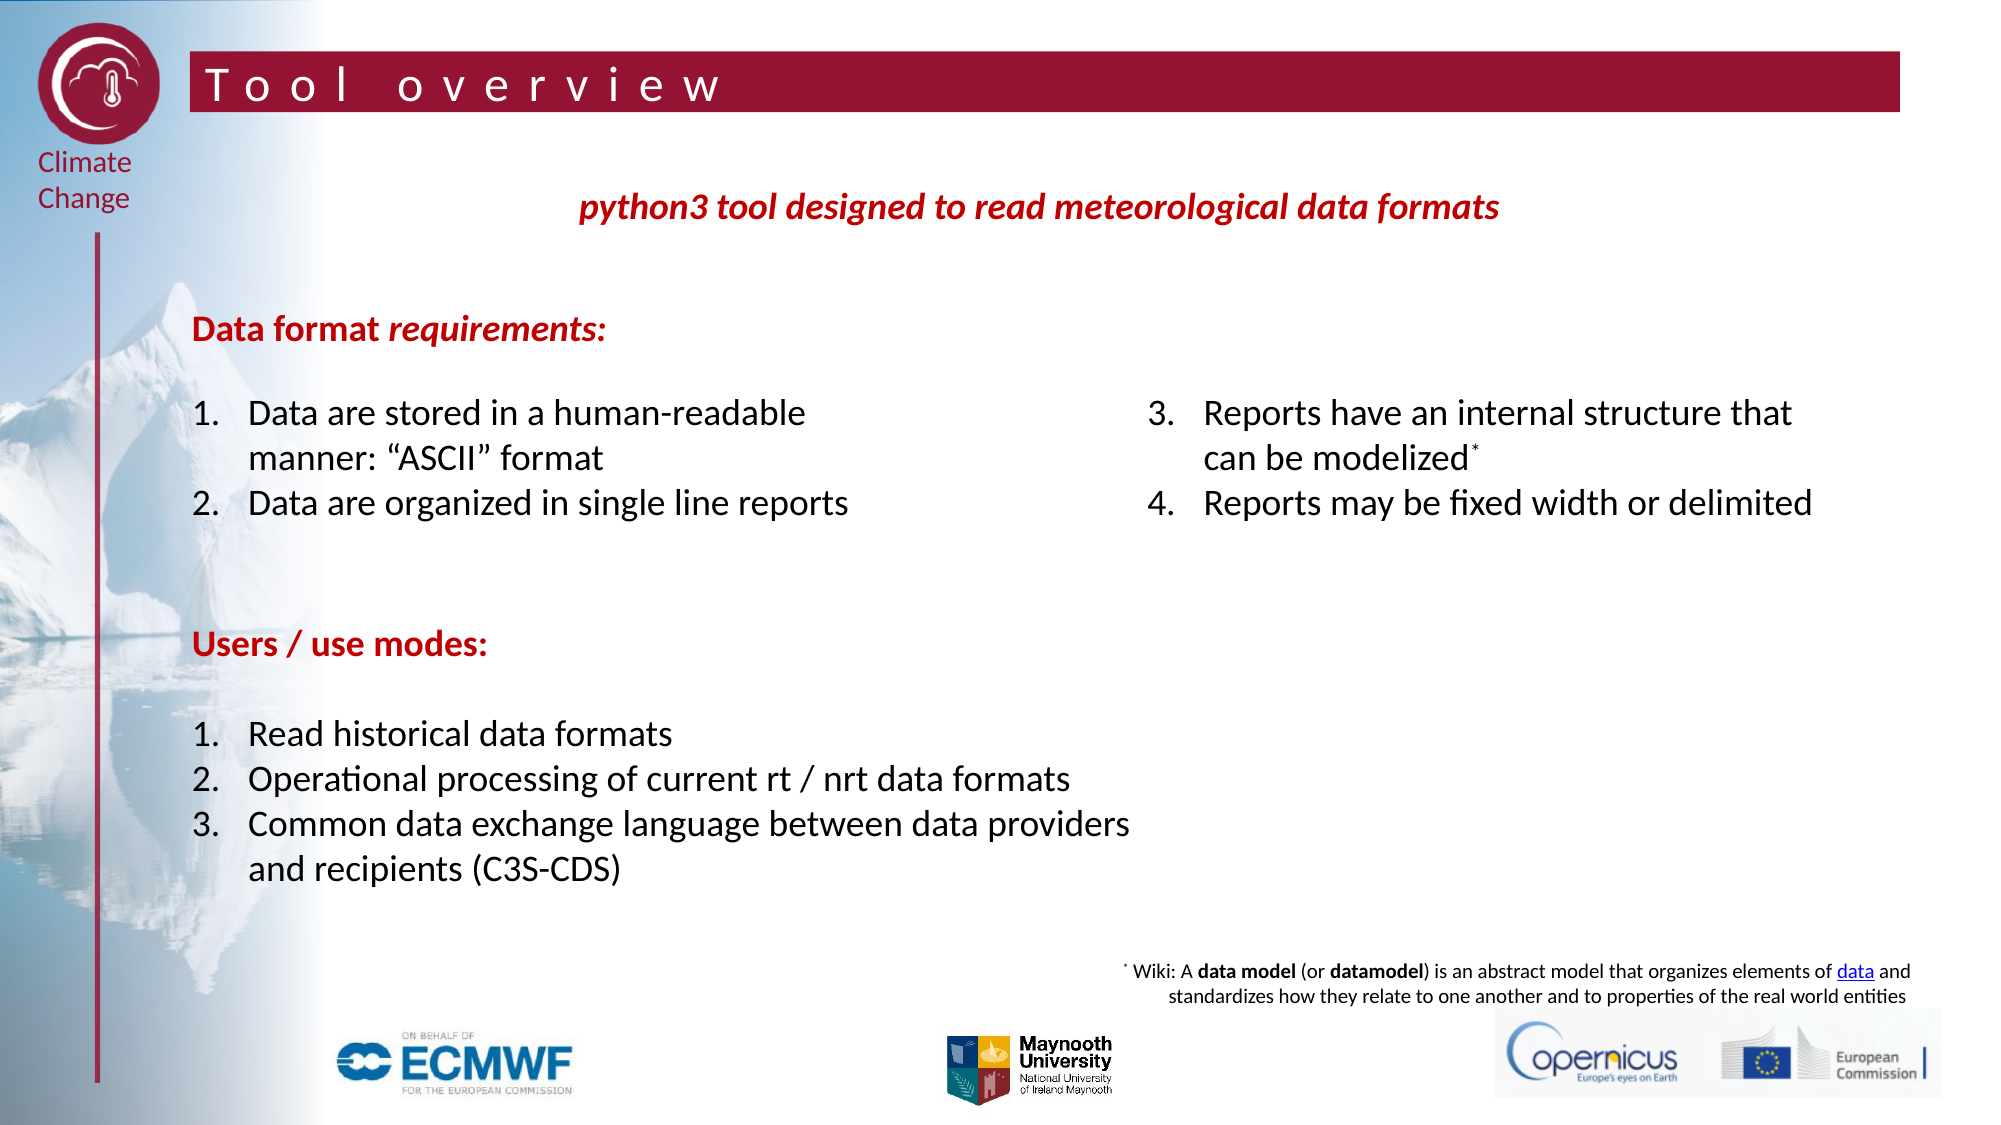

# Tool overview
python3 tool designed to read meteorological data formats
Data format requirements:
Data are stored in a human-readable manner: “ASCII” format
Data are organized in single line reports
Reports have an internal structure that can be modelized*
Reports may be fixed width or delimited
Users / use modes:
Read historical data formats
Operational processing of current rt / nrt data formats
Common data exchange language between data providers and recipients (C3S-CDS)
* Wiki: A data model (or datamodel) is an abstract model that organizes elements of data and standardizes how they relate to one another and to properties of the real world entities